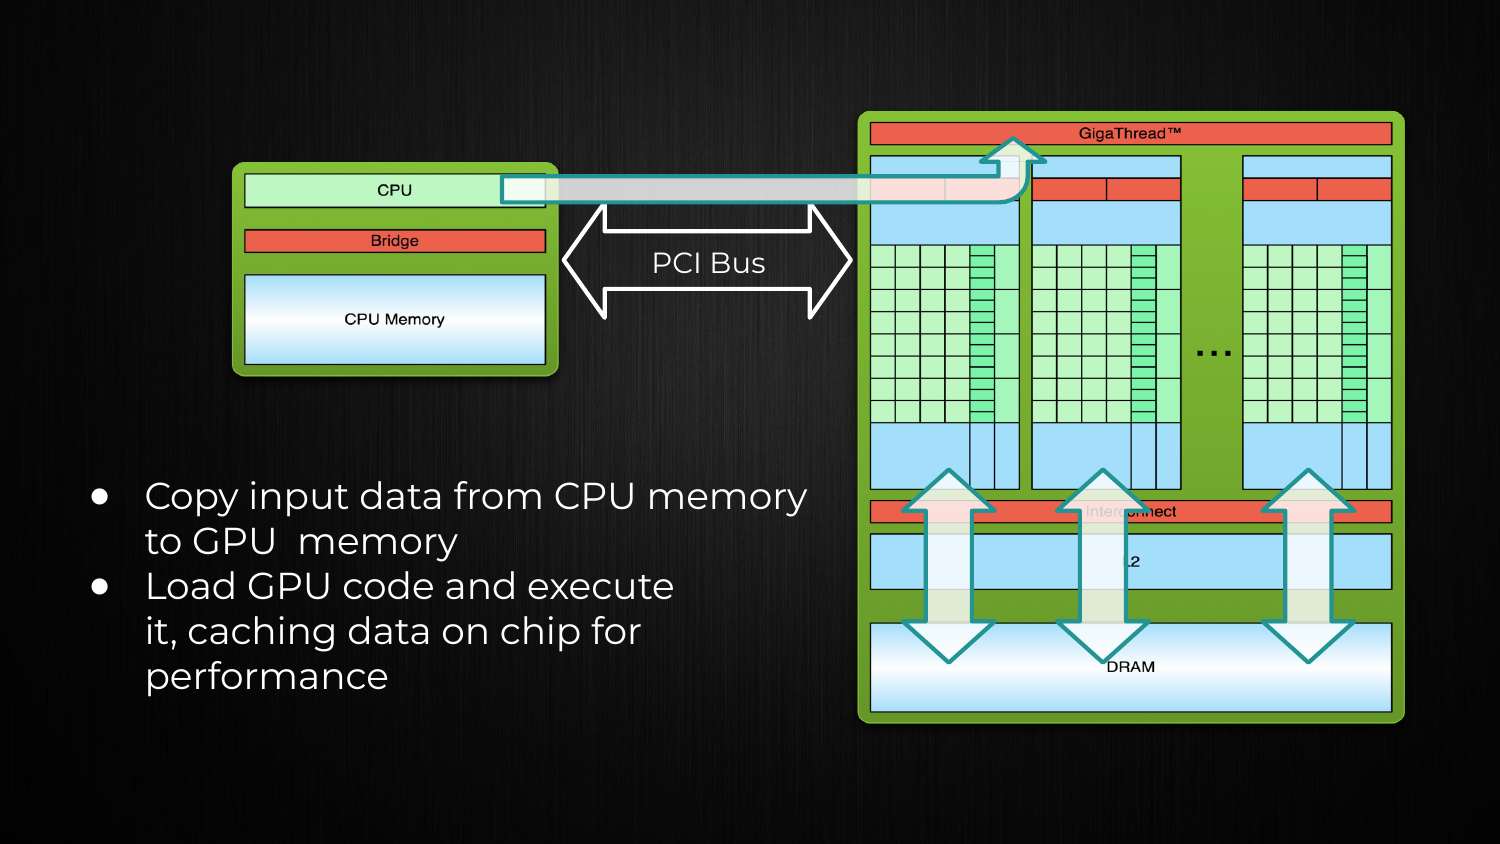

PCI Bus
Copy input data from CPU memory to GPU  memory
Load GPU code and execute it, caching data on chip for performance